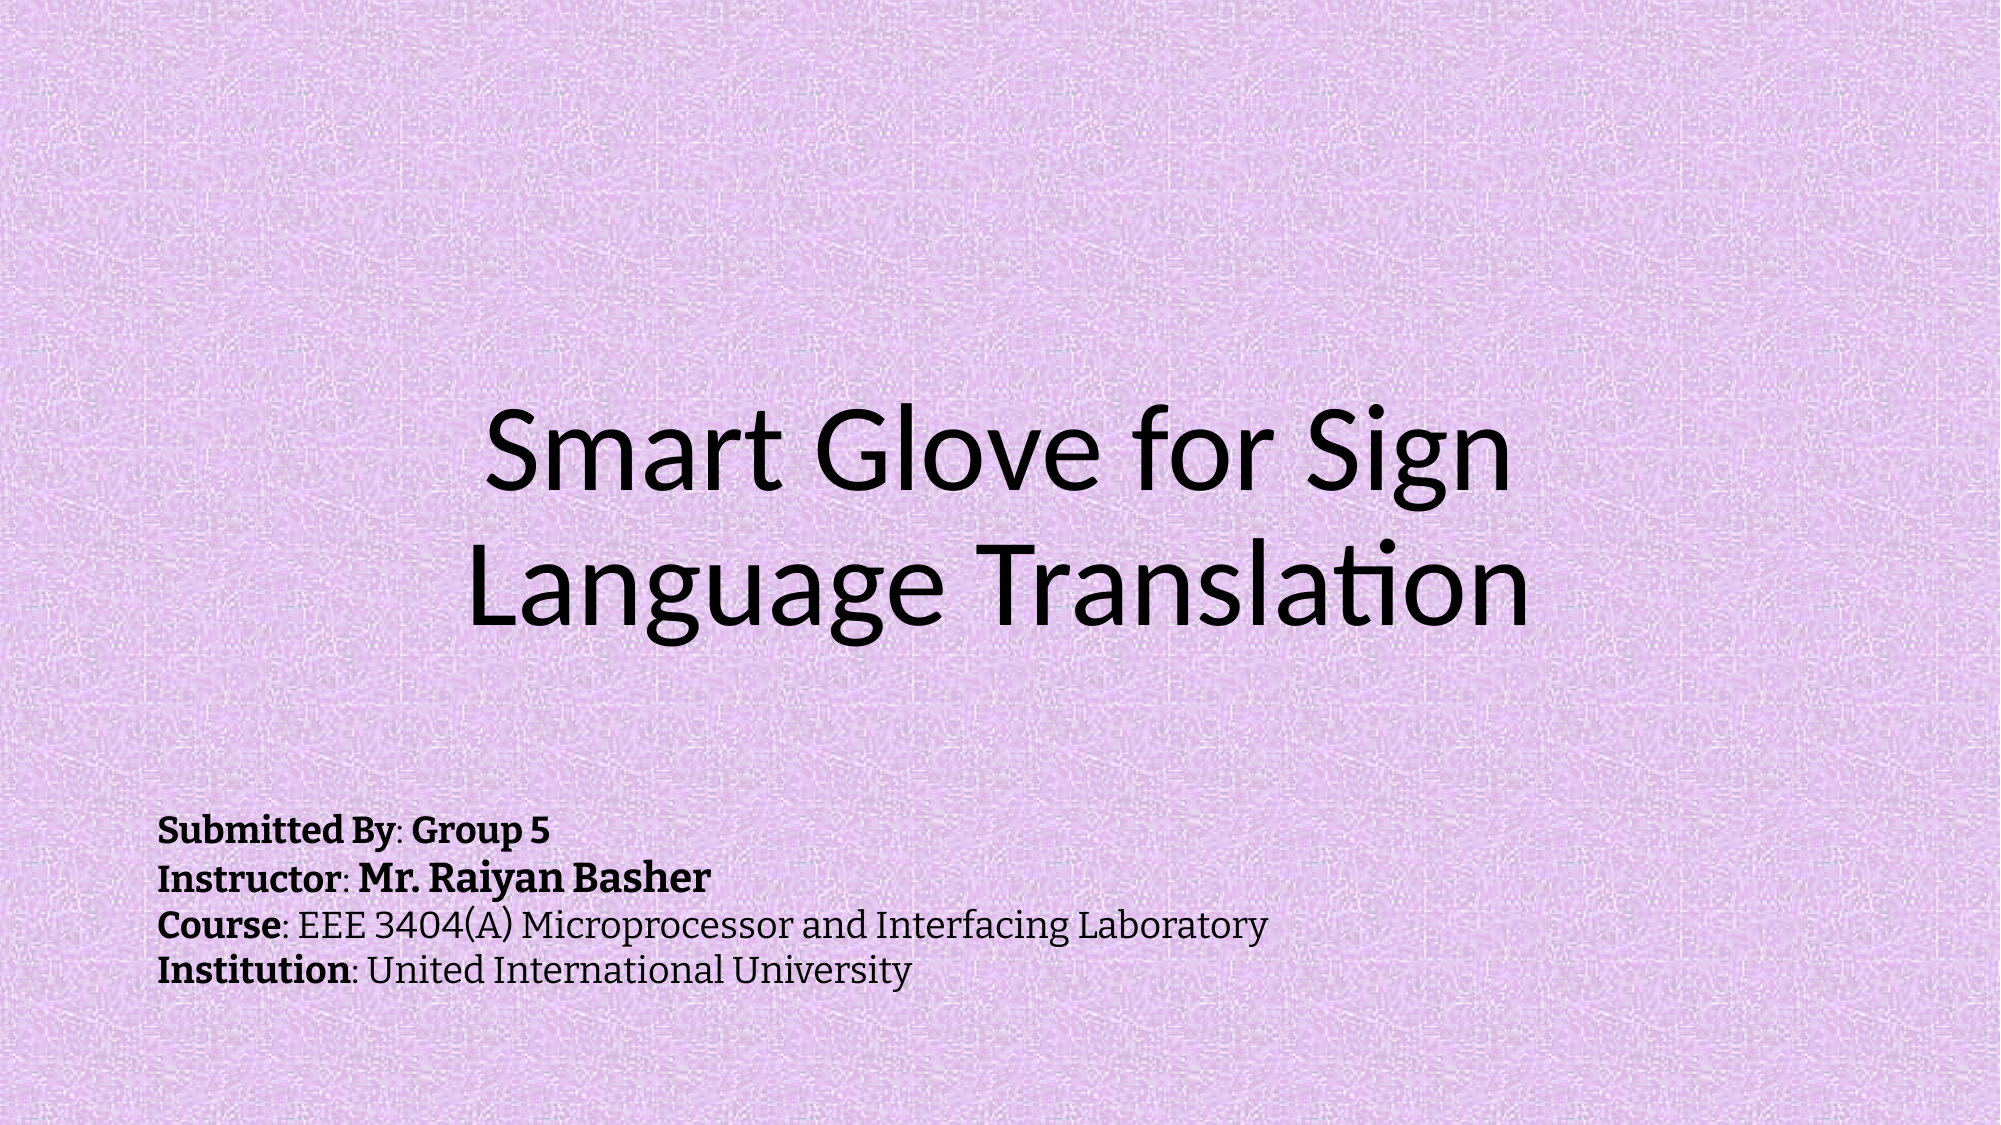

# Smart Glove for Sign Language Translation

Submitted By: Group 5​
Instructor: Mr. Raiyan Basher
Course: EEE 3404(A) Microprocessor and Interfacing Laboratory
​Institution: United International University​